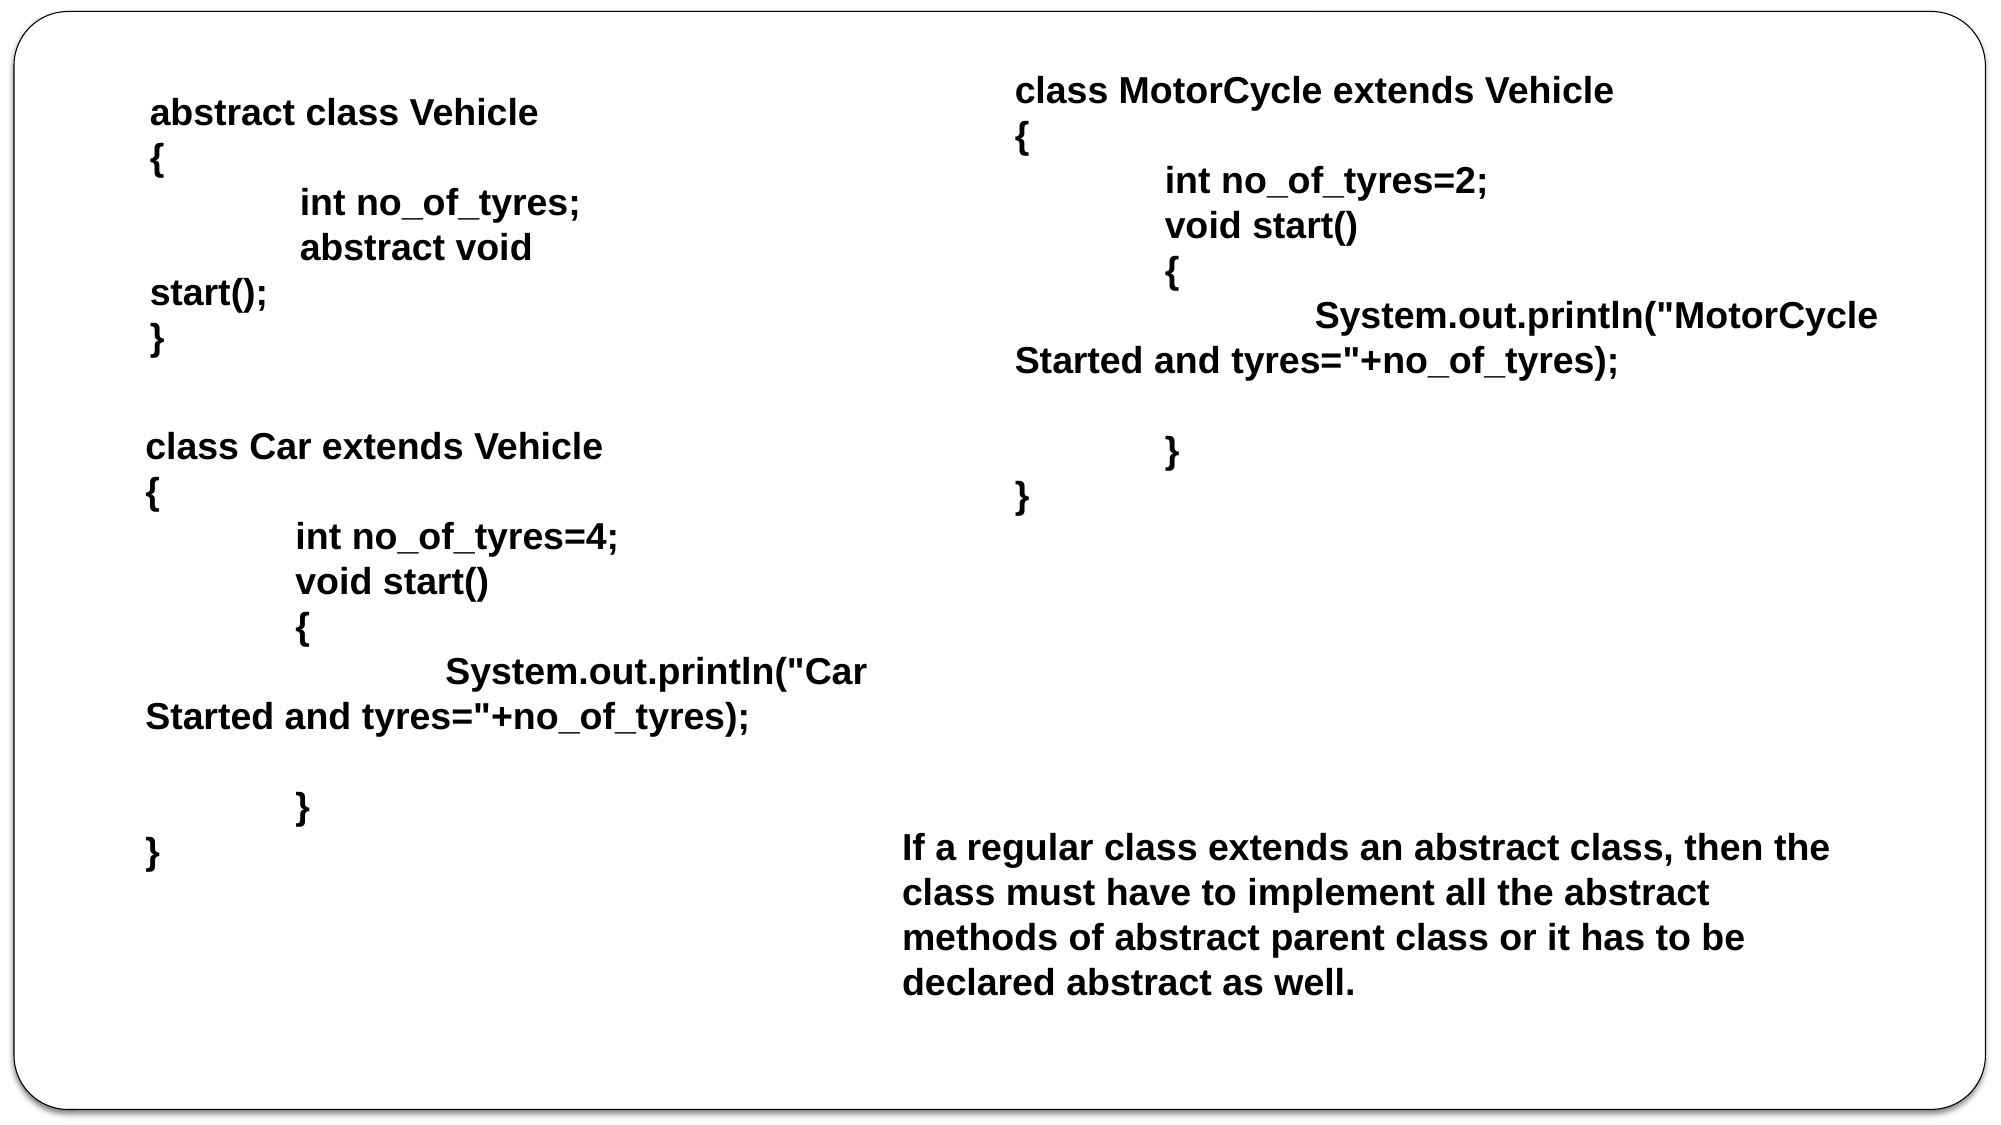

class MotorCycle extends Vehicle
{
	int no_of_tyres=2;
	void start()
	{
		System.out.println("MotorCycle Started and tyres="+no_of_tyres);

	}
}
abstract class Vehicle
{
	int no_of_tyres;
	abstract void start();
}
class Car extends Vehicle
{
	int no_of_tyres=4;
	void start()
	{
		System.out.println("Car Started and tyres="+no_of_tyres);

	}
}
If a regular class extends an abstract class, then the class must have to implement all the abstract methods of abstract parent class or it has to be declared abstract as well.